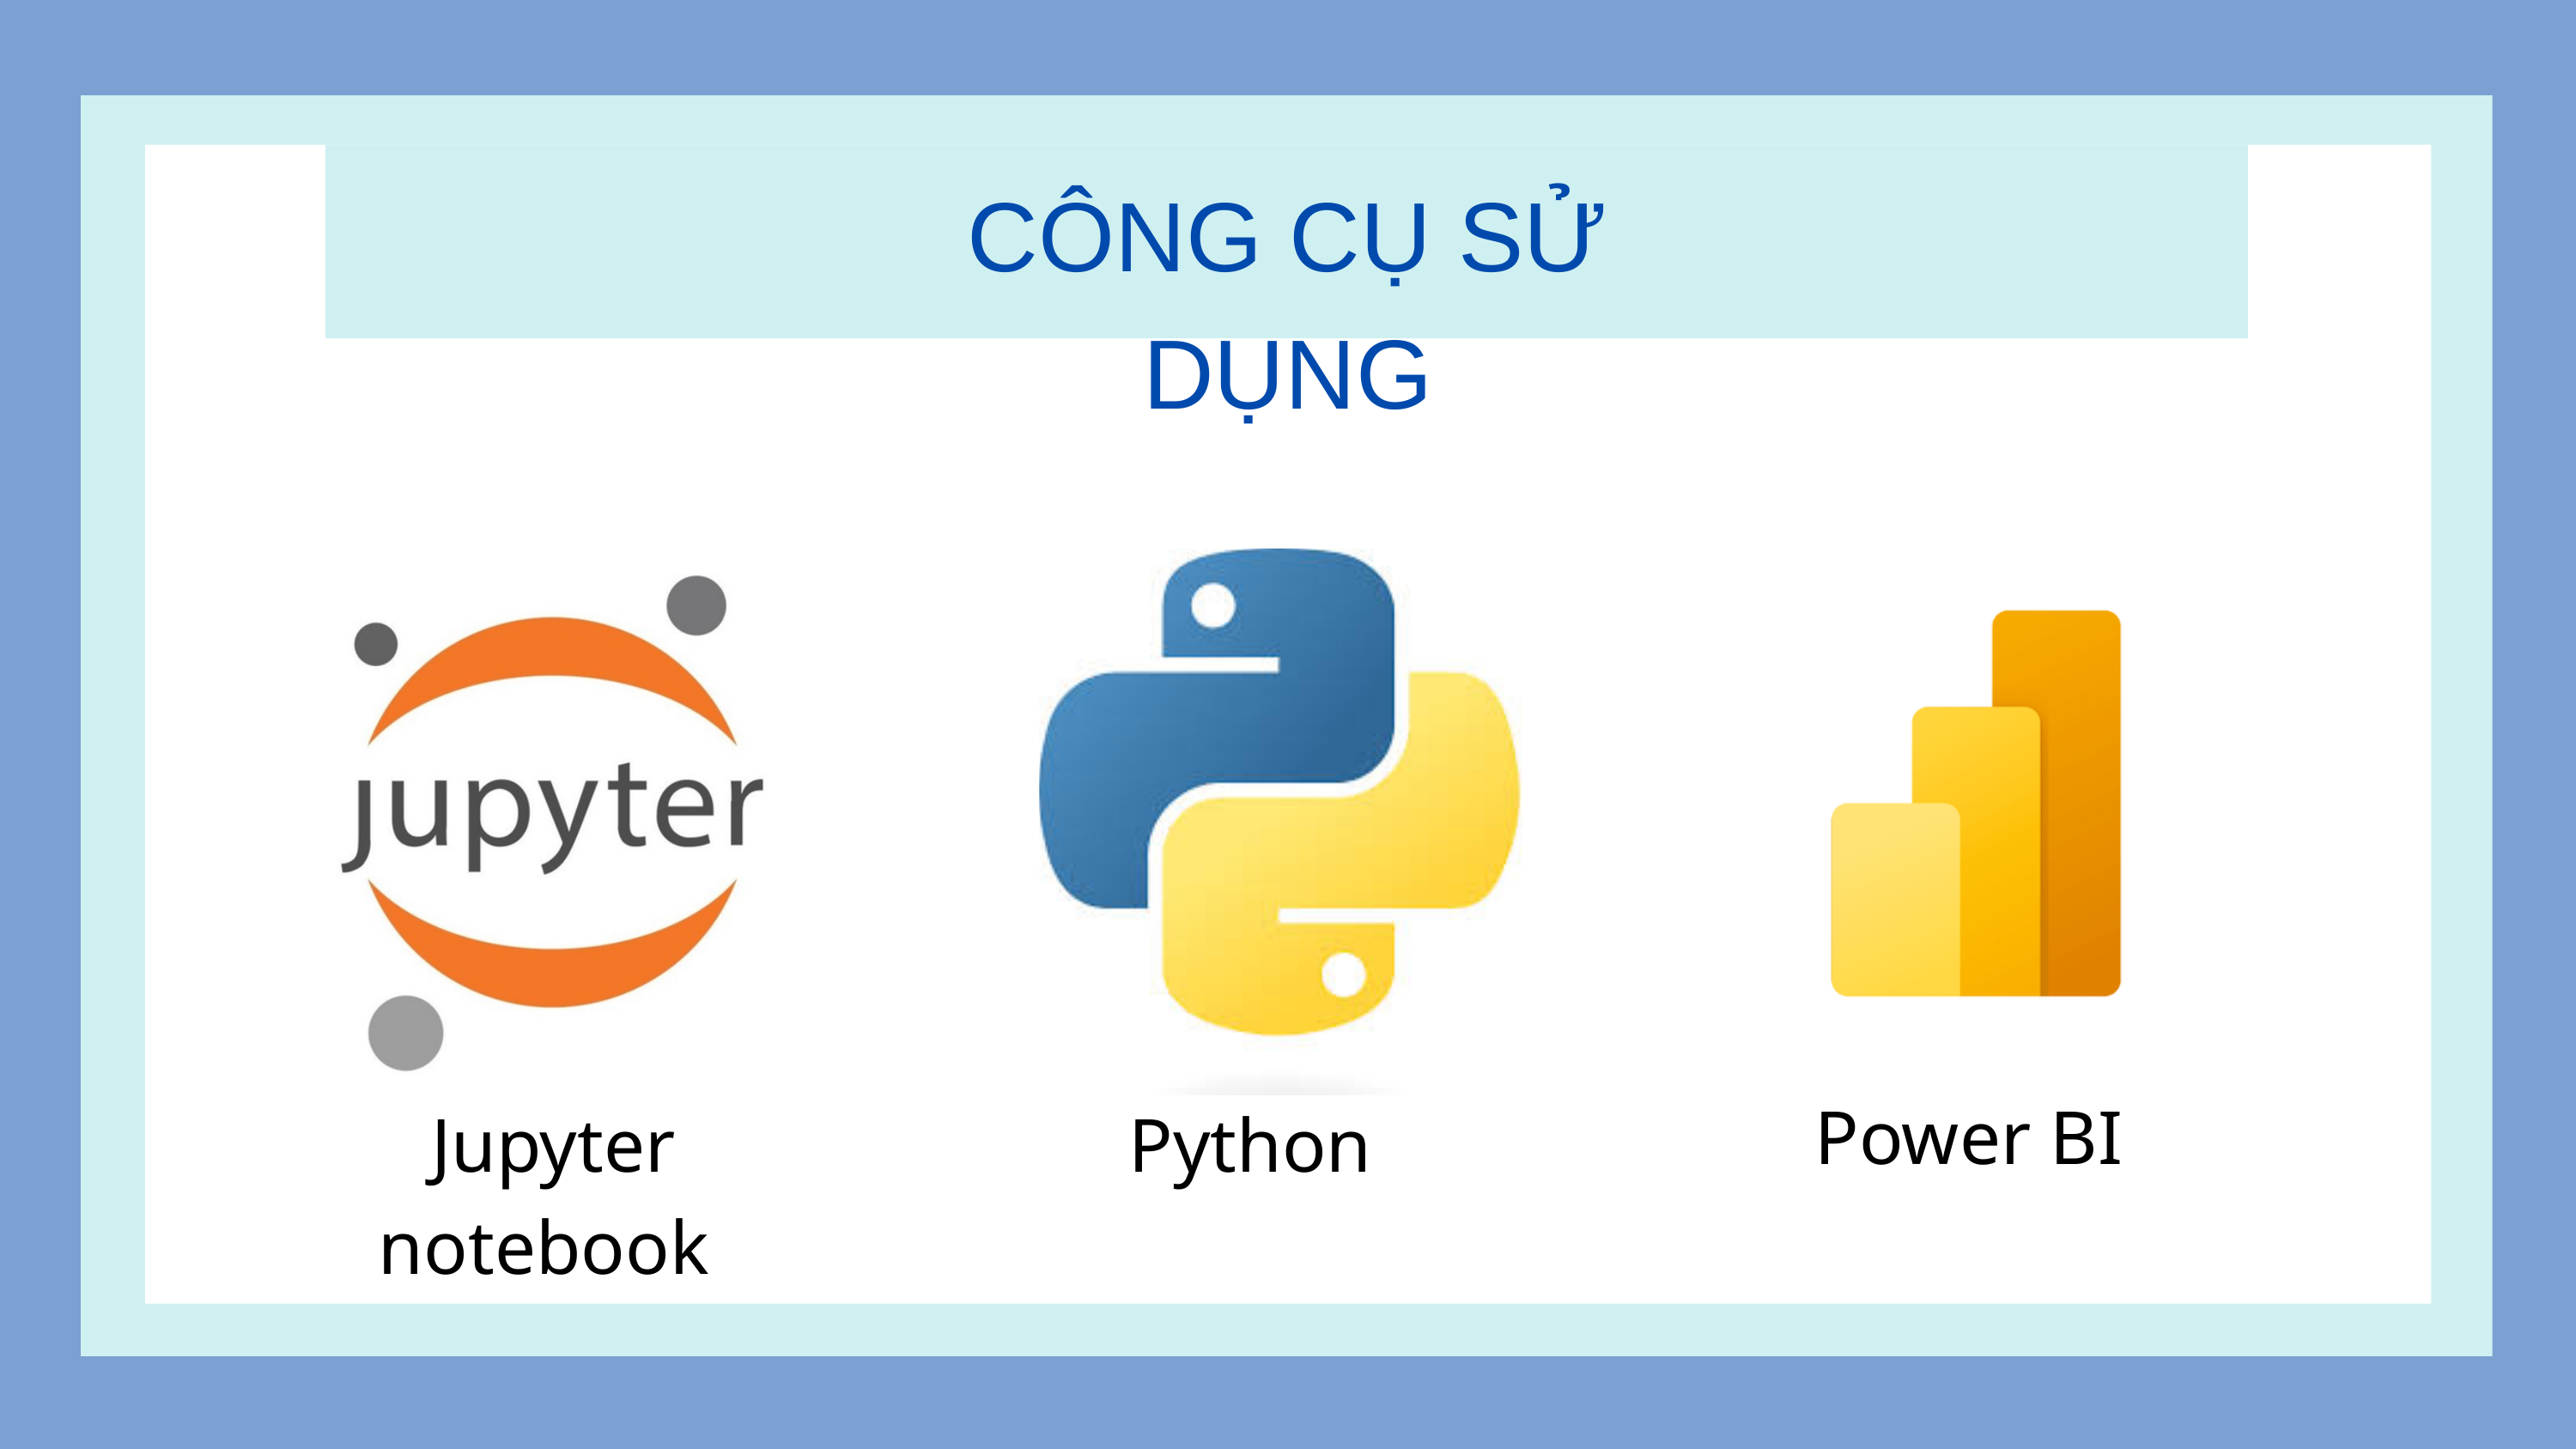

CÔNG CỤ SỬ DỤNG

Power BI
Jupyter notebook
Python